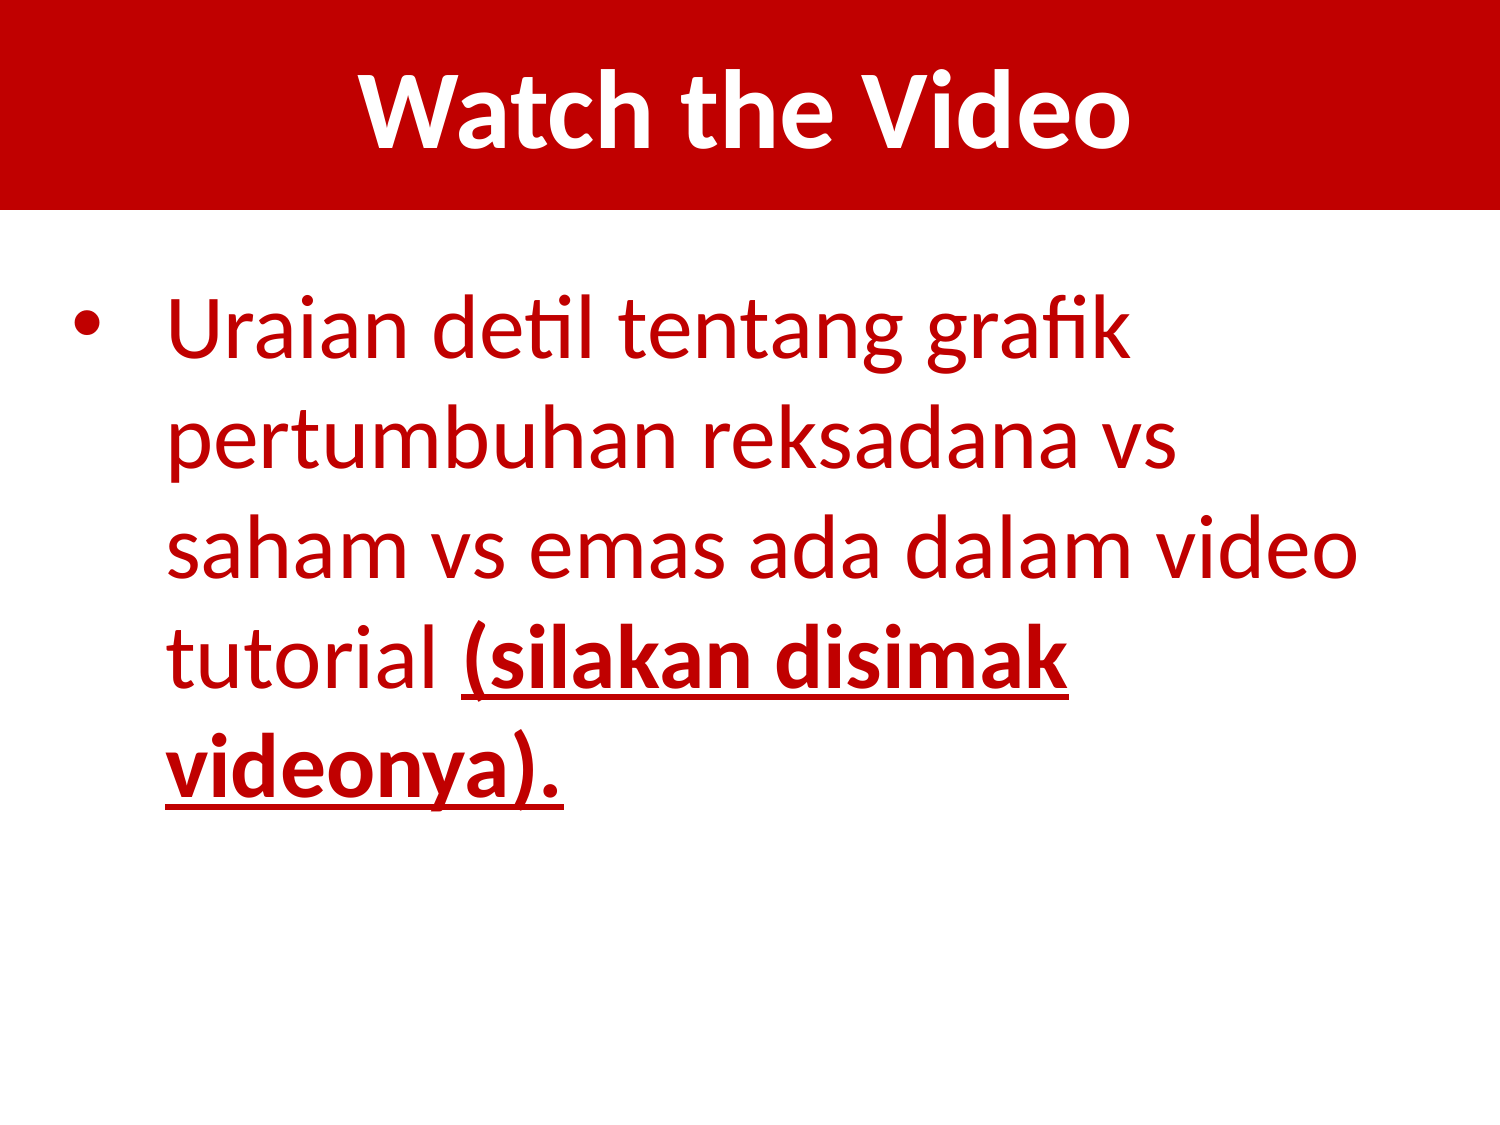

Watch the Video
Uraian detil tentang grafik pertumbuhan reksadana vs saham vs emas ada dalam video tutorial (silakan disimak videonya).